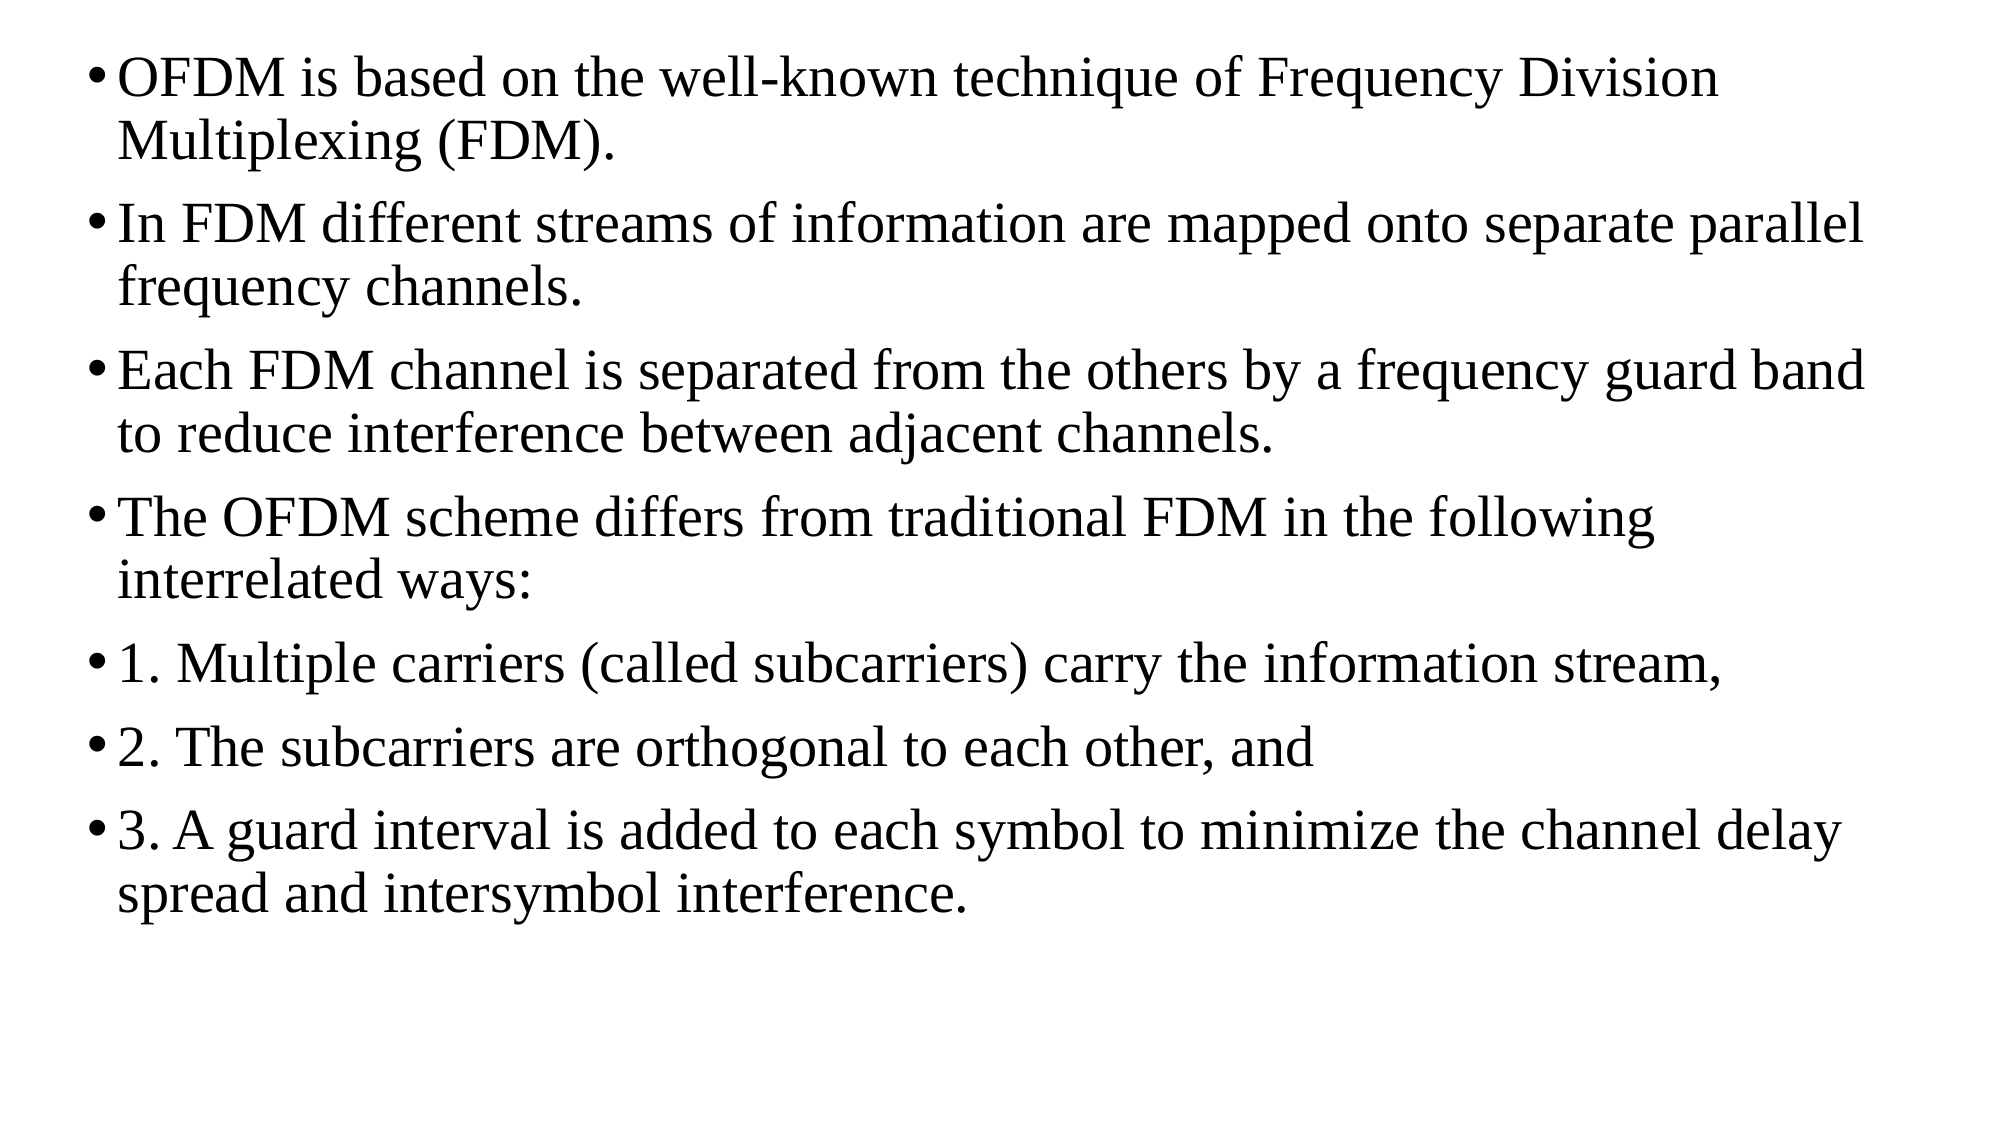

OFDM is based on the well-known technique of Frequency Division Multiplexing (FDM).
In FDM different streams of information are mapped onto separate parallel frequency channels.
Each FDM channel is separated from the others by a frequency guard band to reduce interference between adjacent channels.
The OFDM scheme differs from traditional FDM in the following interrelated ways:
1. Multiple carriers (called subcarriers) carry the information stream,
2. The subcarriers are orthogonal to each other, and
3. A guard interval is added to each symbol to minimize the channel delay spread and intersymbol interference.